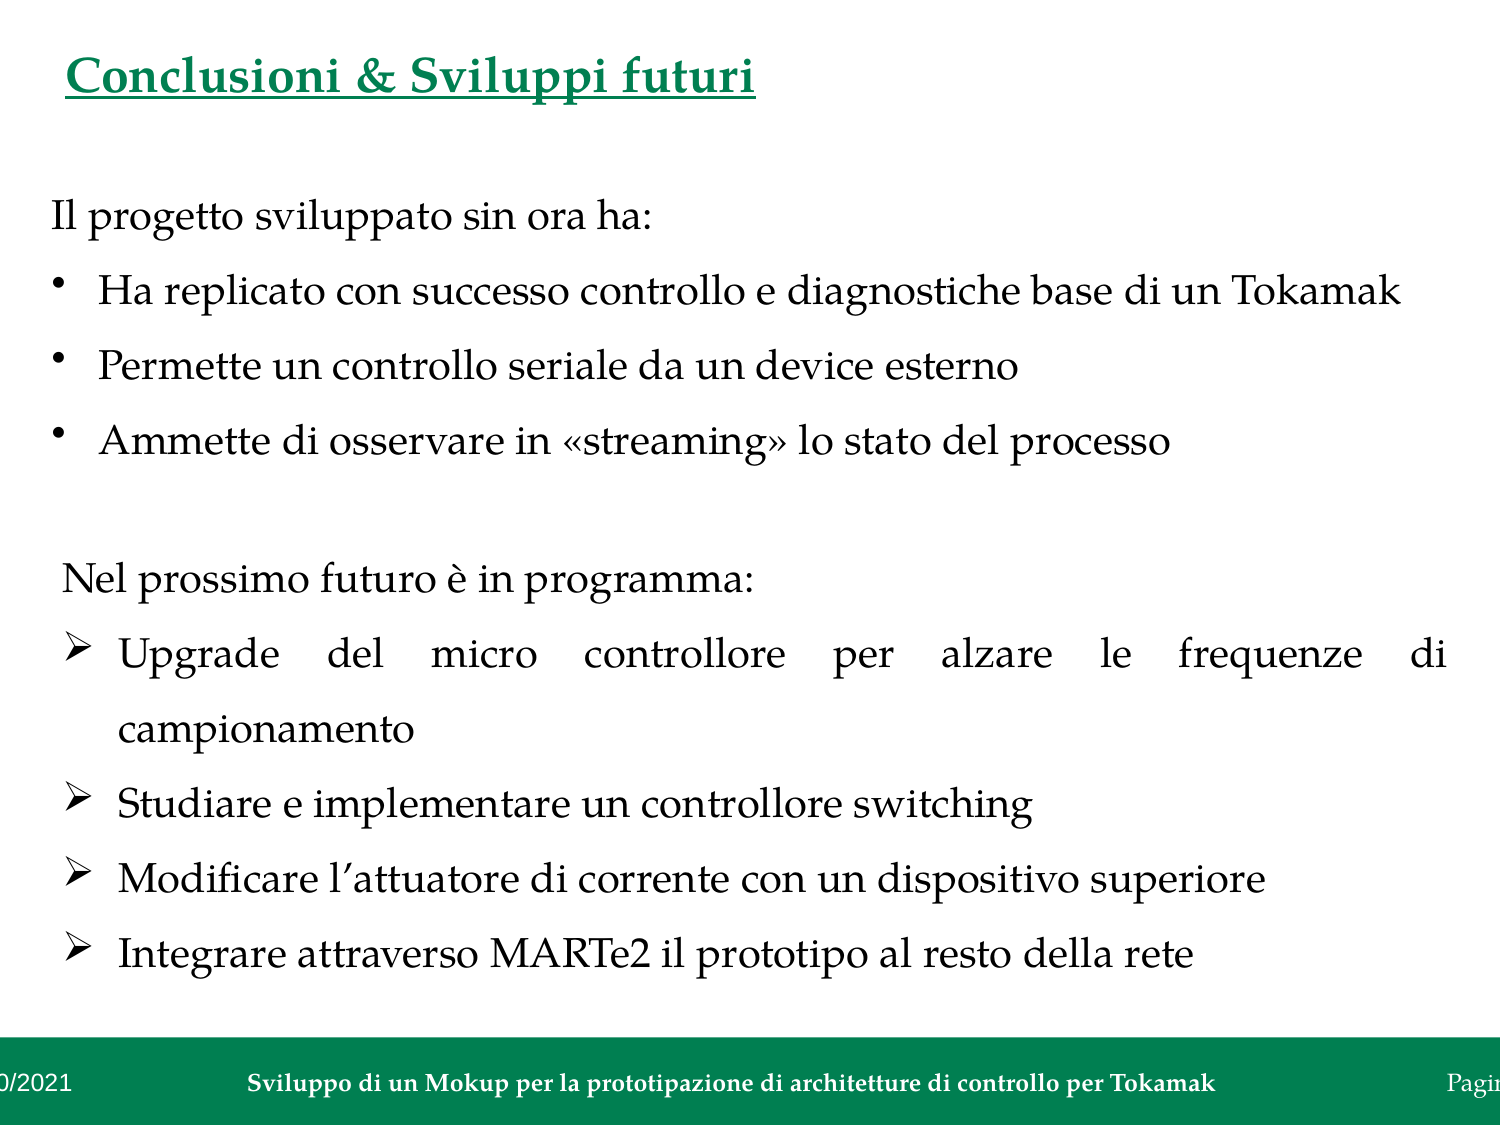

Conclusioni & Sviluppi futuri
Il progetto sviluppato sin ora ha:
Ha replicato con successo controllo e diagnostiche base di un Tokamak
Permette un controllo seriale da un device esterno
Ammette di osservare in «streaming» lo stato del processo
Nel prossimo futuro è in programma:
Upgrade del micro controllore per alzare le frequenze di campionamento
Studiare e implementare un controllore switching
Modificare l’attuatore di corrente con un dispositivo superiore
Integrare attraverso MARTe2 il prototipo al resto della rete

15/10/2021		Sviluppo di un Mokup per la prototipazione di architetture di controllo per Tokamak		Pagina 58